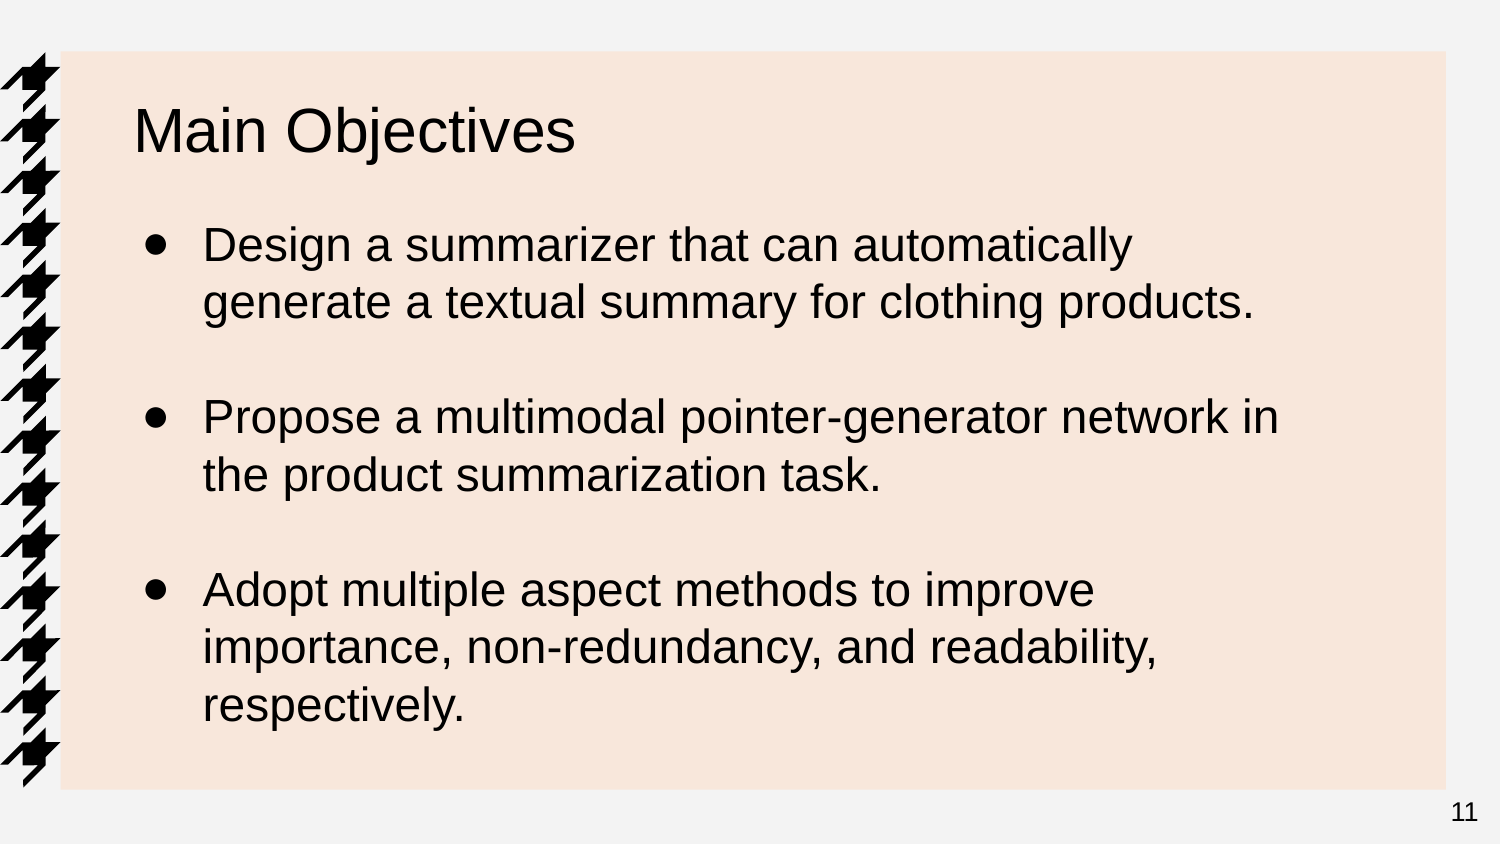

# Main Objectives
Design a summarizer that can automatically generate a textual summary for clothing products.

Propose a multimodal pointer-generator network in the product summarization task.

Adopt multiple aspect methods to improve importance, non-redundancy, and readability, respectively.

11